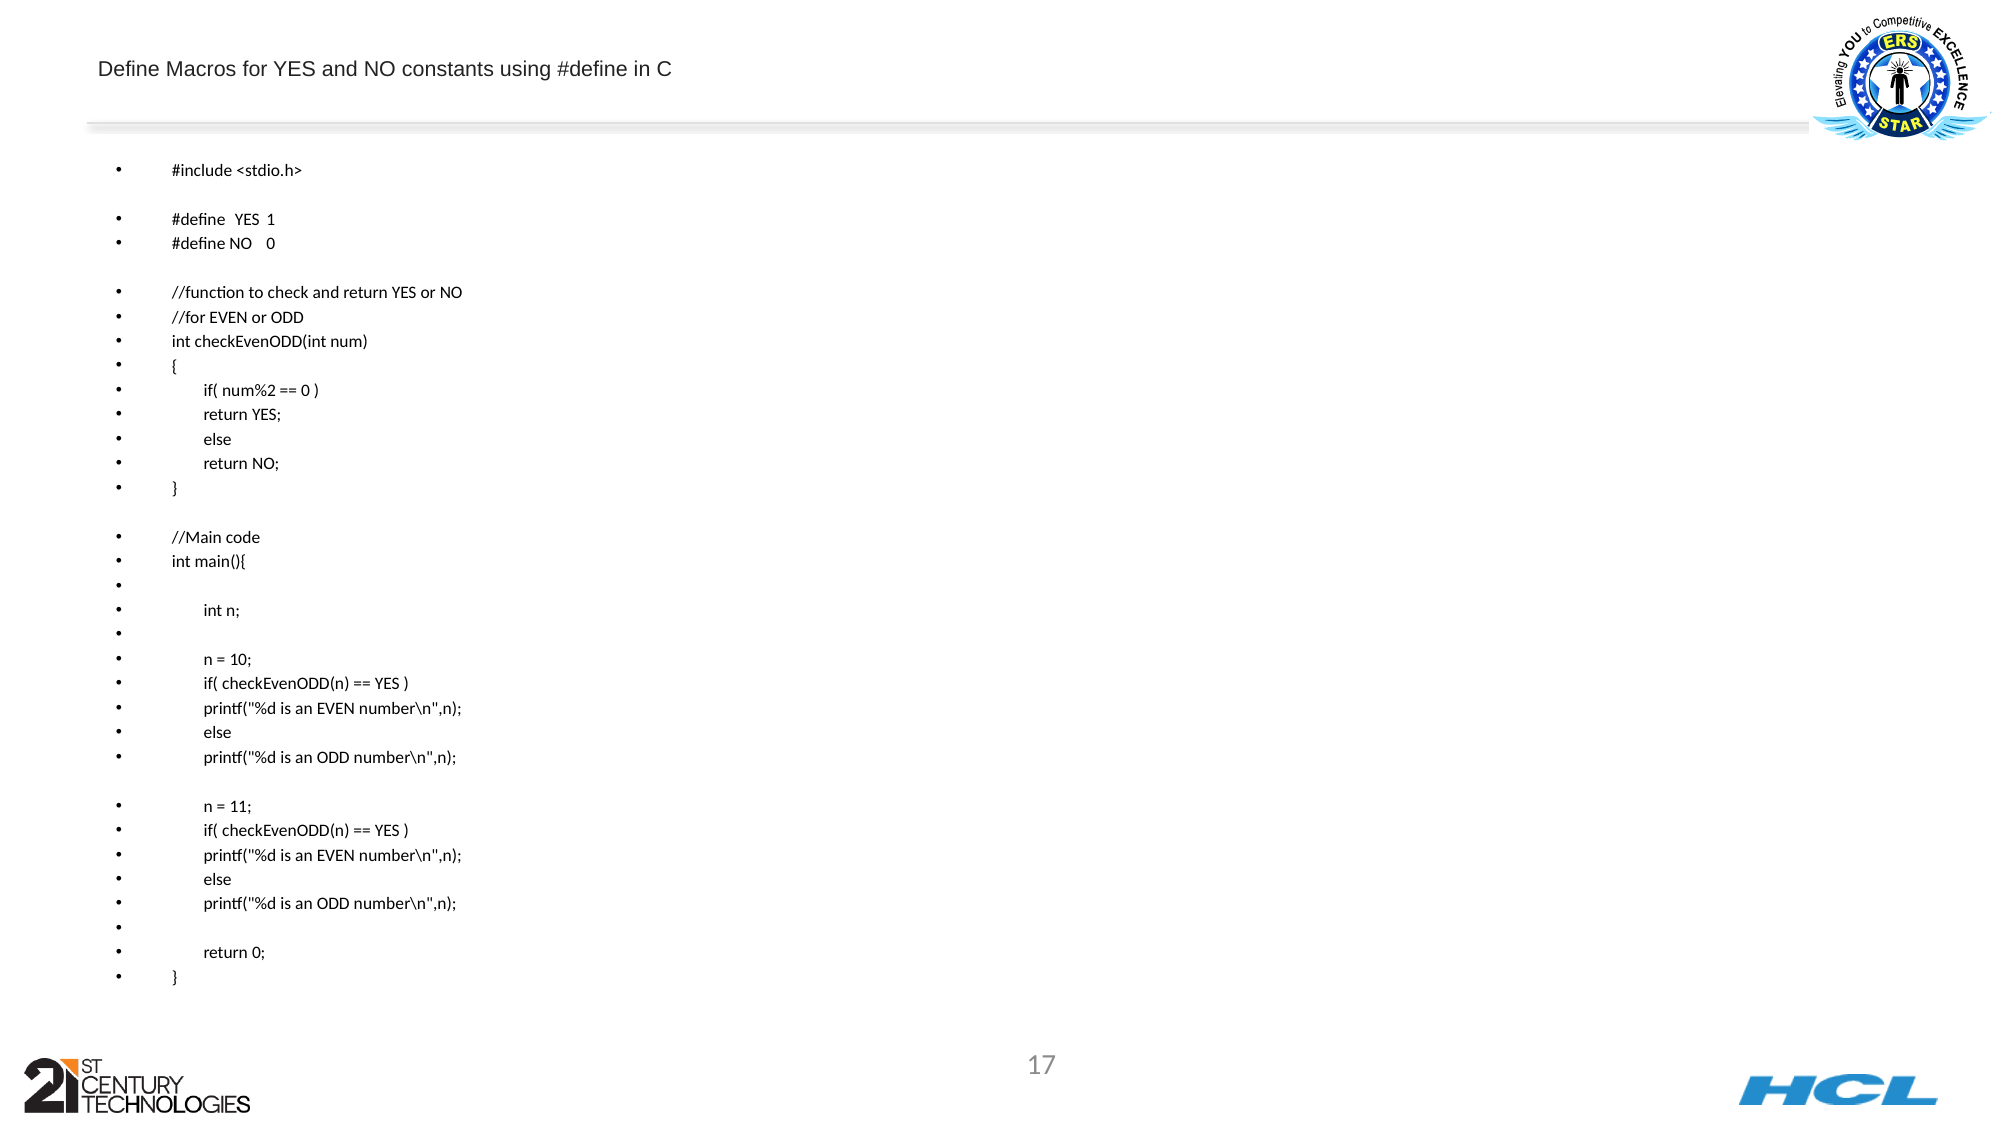

# Define Macros for YES and NO constants using #define in C
#include <stdio.h>

#define	YES	1
#define NO	0

//function to check and return YES or NO
//for EVEN or ODD
int checkEvenODD(int num)
{
	if( num%2 == 0 )
		return YES;
	else
		return NO;
}

//Main code
int main(){

	int n;

	n = 10;
	if( checkEvenODD(n) == YES )
		printf("%d is an EVEN number\n",n);
	else
		printf("%d is an ODD number\n",n);

	n = 11;
	if( checkEvenODD(n) == YES )
		printf("%d is an EVEN number\n",n);
	else
		printf("%d is an ODD number\n",n);

	return 0;
}

17